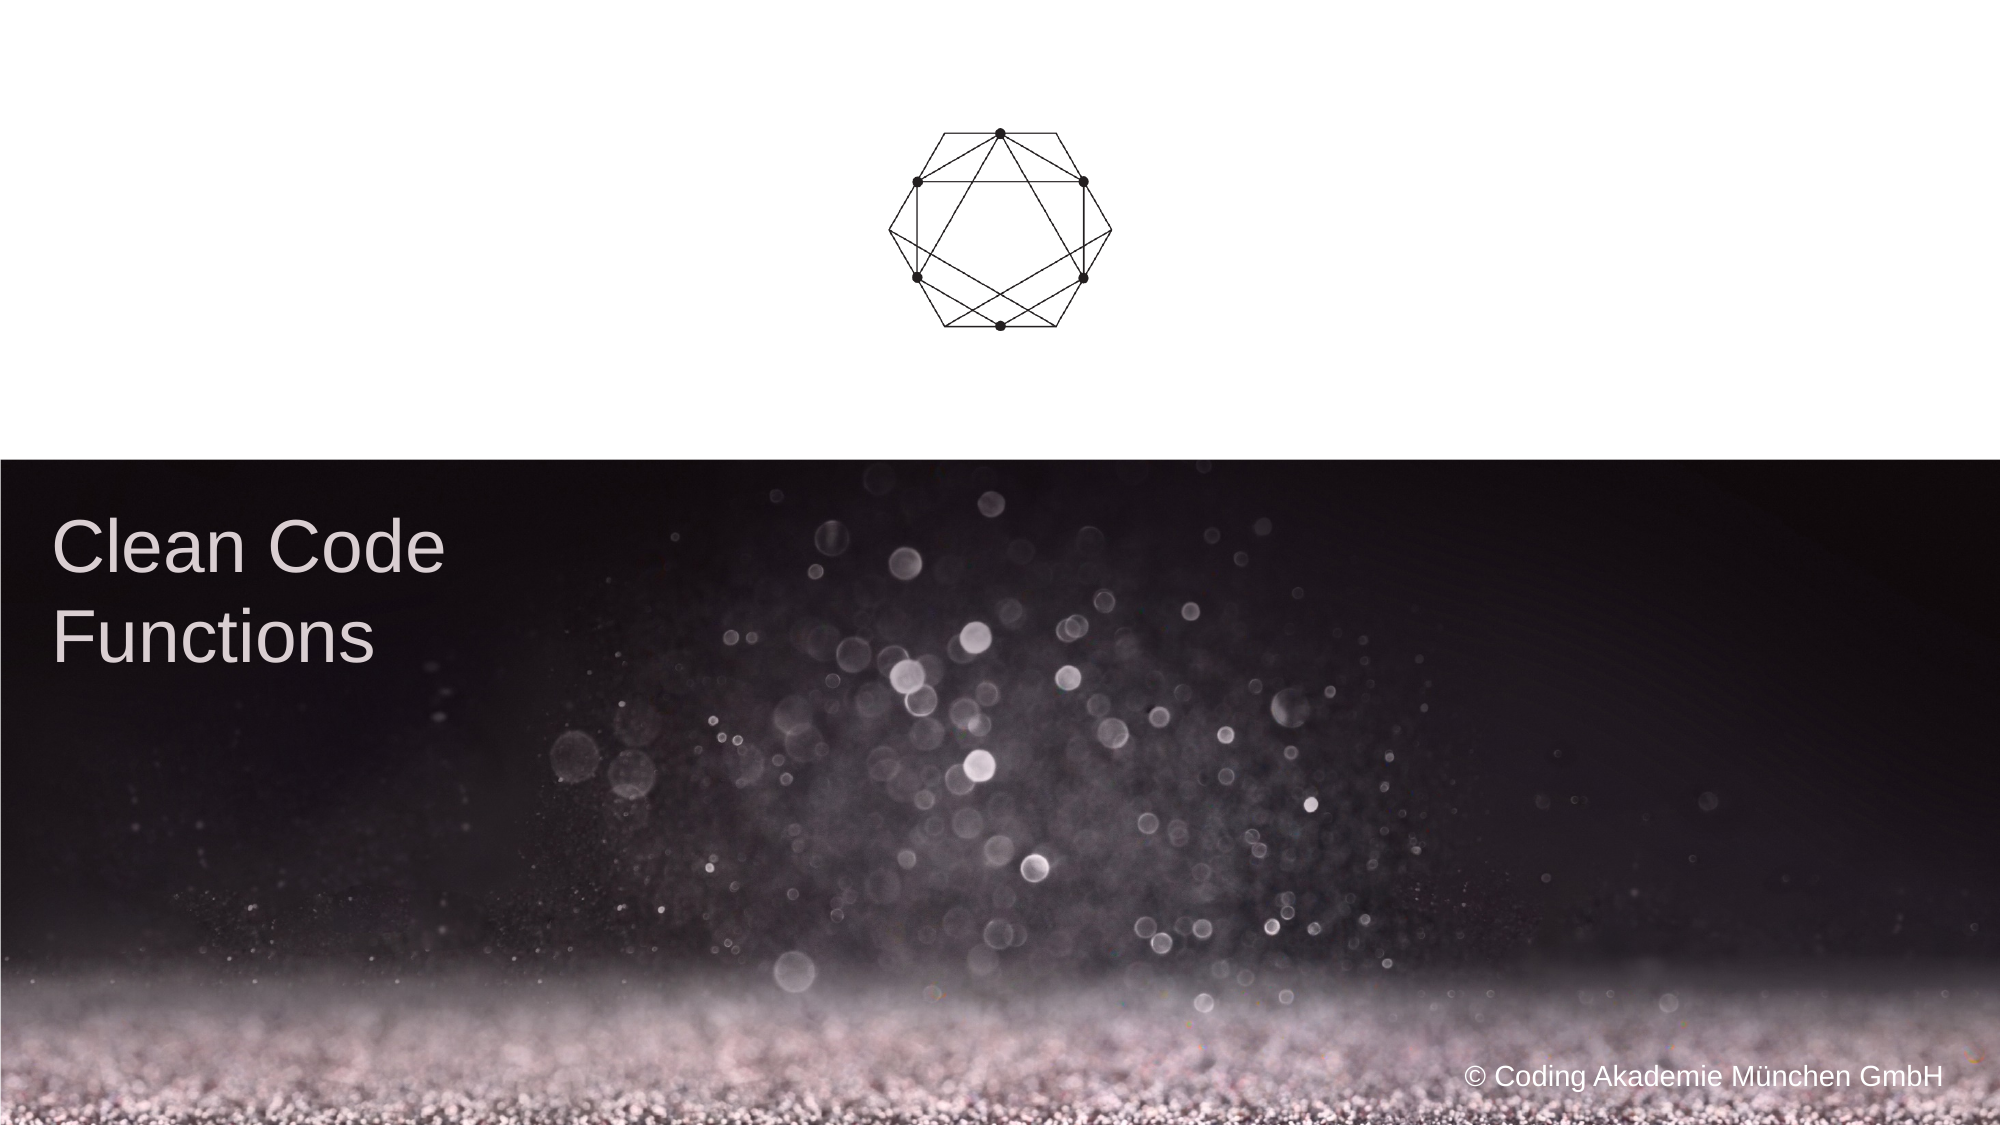

Clean Code
Functions
© Coding Akademie München GmbH